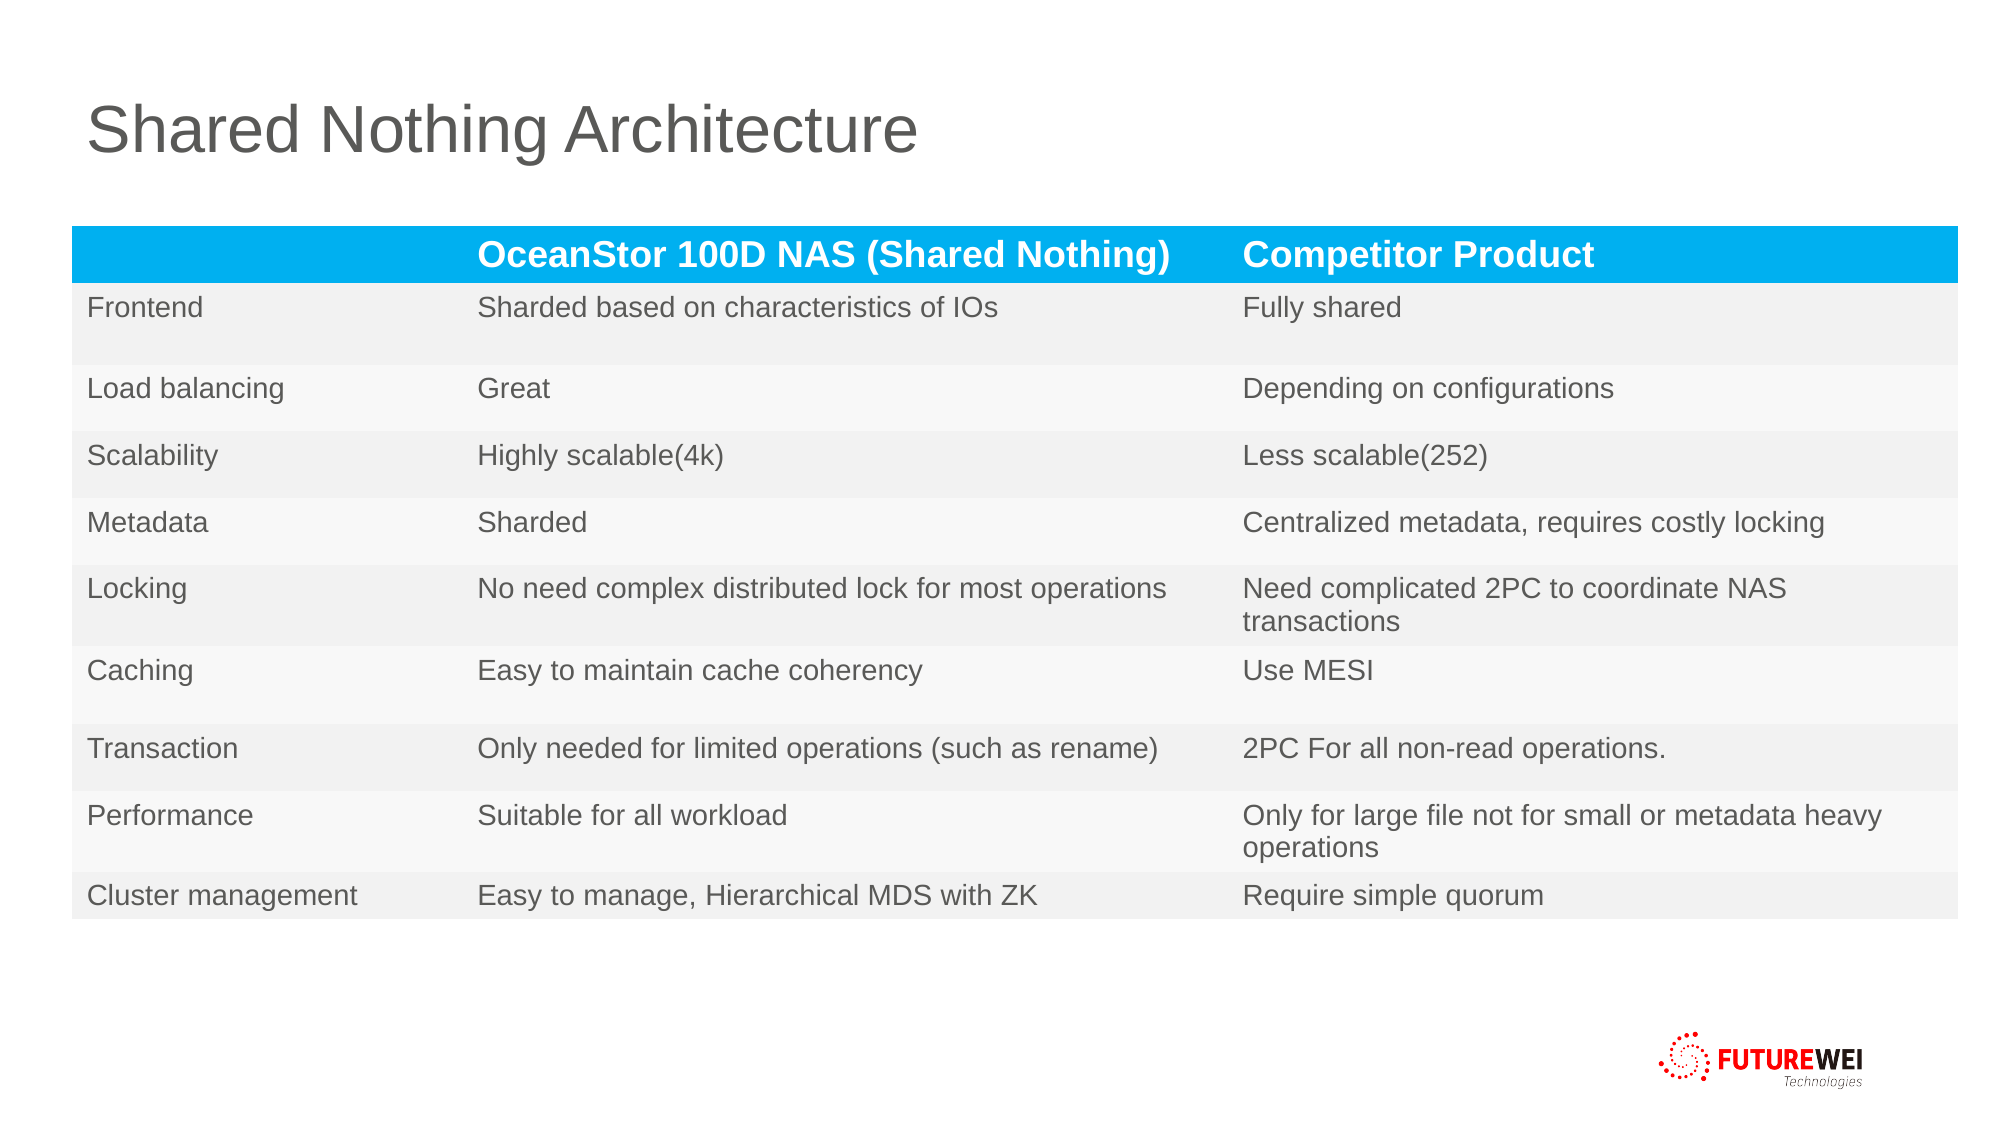

# Shared Nothing Architecture
|  | OceanStor 100D NAS (Shared Nothing) | Competitor Product |
| --- | --- | --- |
| Frontend | Sharded based on characteristics of IOs | Fully shared |
| Load balancing | Great | Depending on configurations |
| Scalability | Highly scalable(4k) | Less scalable(252) |
| Metadata | Sharded | Centralized metadata, requires costly locking |
| Locking | No need complex distributed lock for most operations | Need complicated 2PC to coordinate NAS transactions |
| Caching | Easy to maintain cache coherency | Use MESI |
| Transaction | Only needed for limited operations (such as rename) | 2PC For all non-read operations. |
| Performance | Suitable for all workload | Only for large file not for small or metadata heavy operations |
| Cluster management | Easy to manage, Hierarchical MDS with ZK | Require simple quorum |